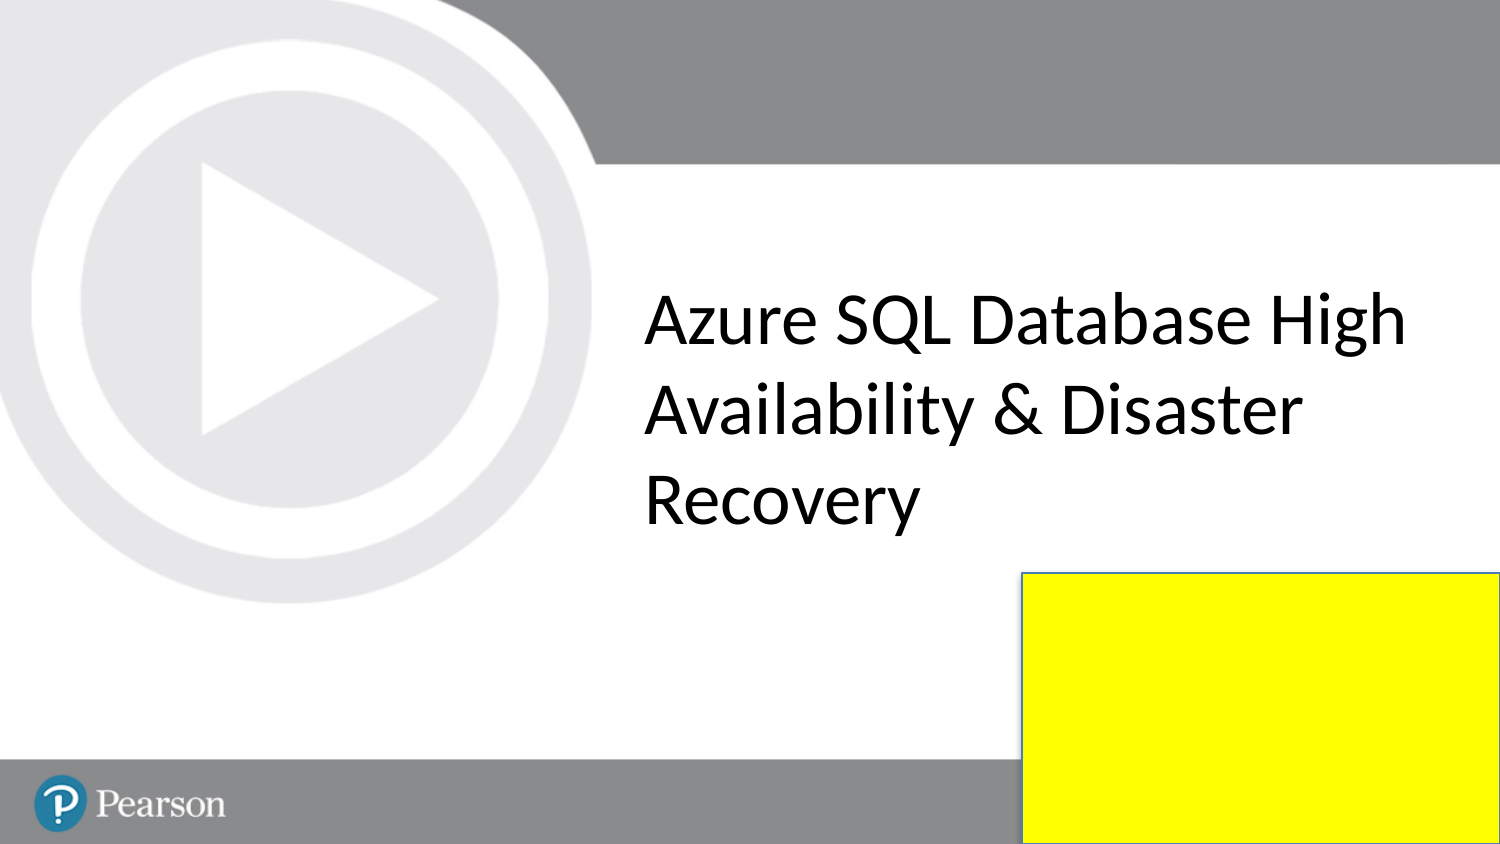

# Azure SQL Database High Availability & Disaster Recovery